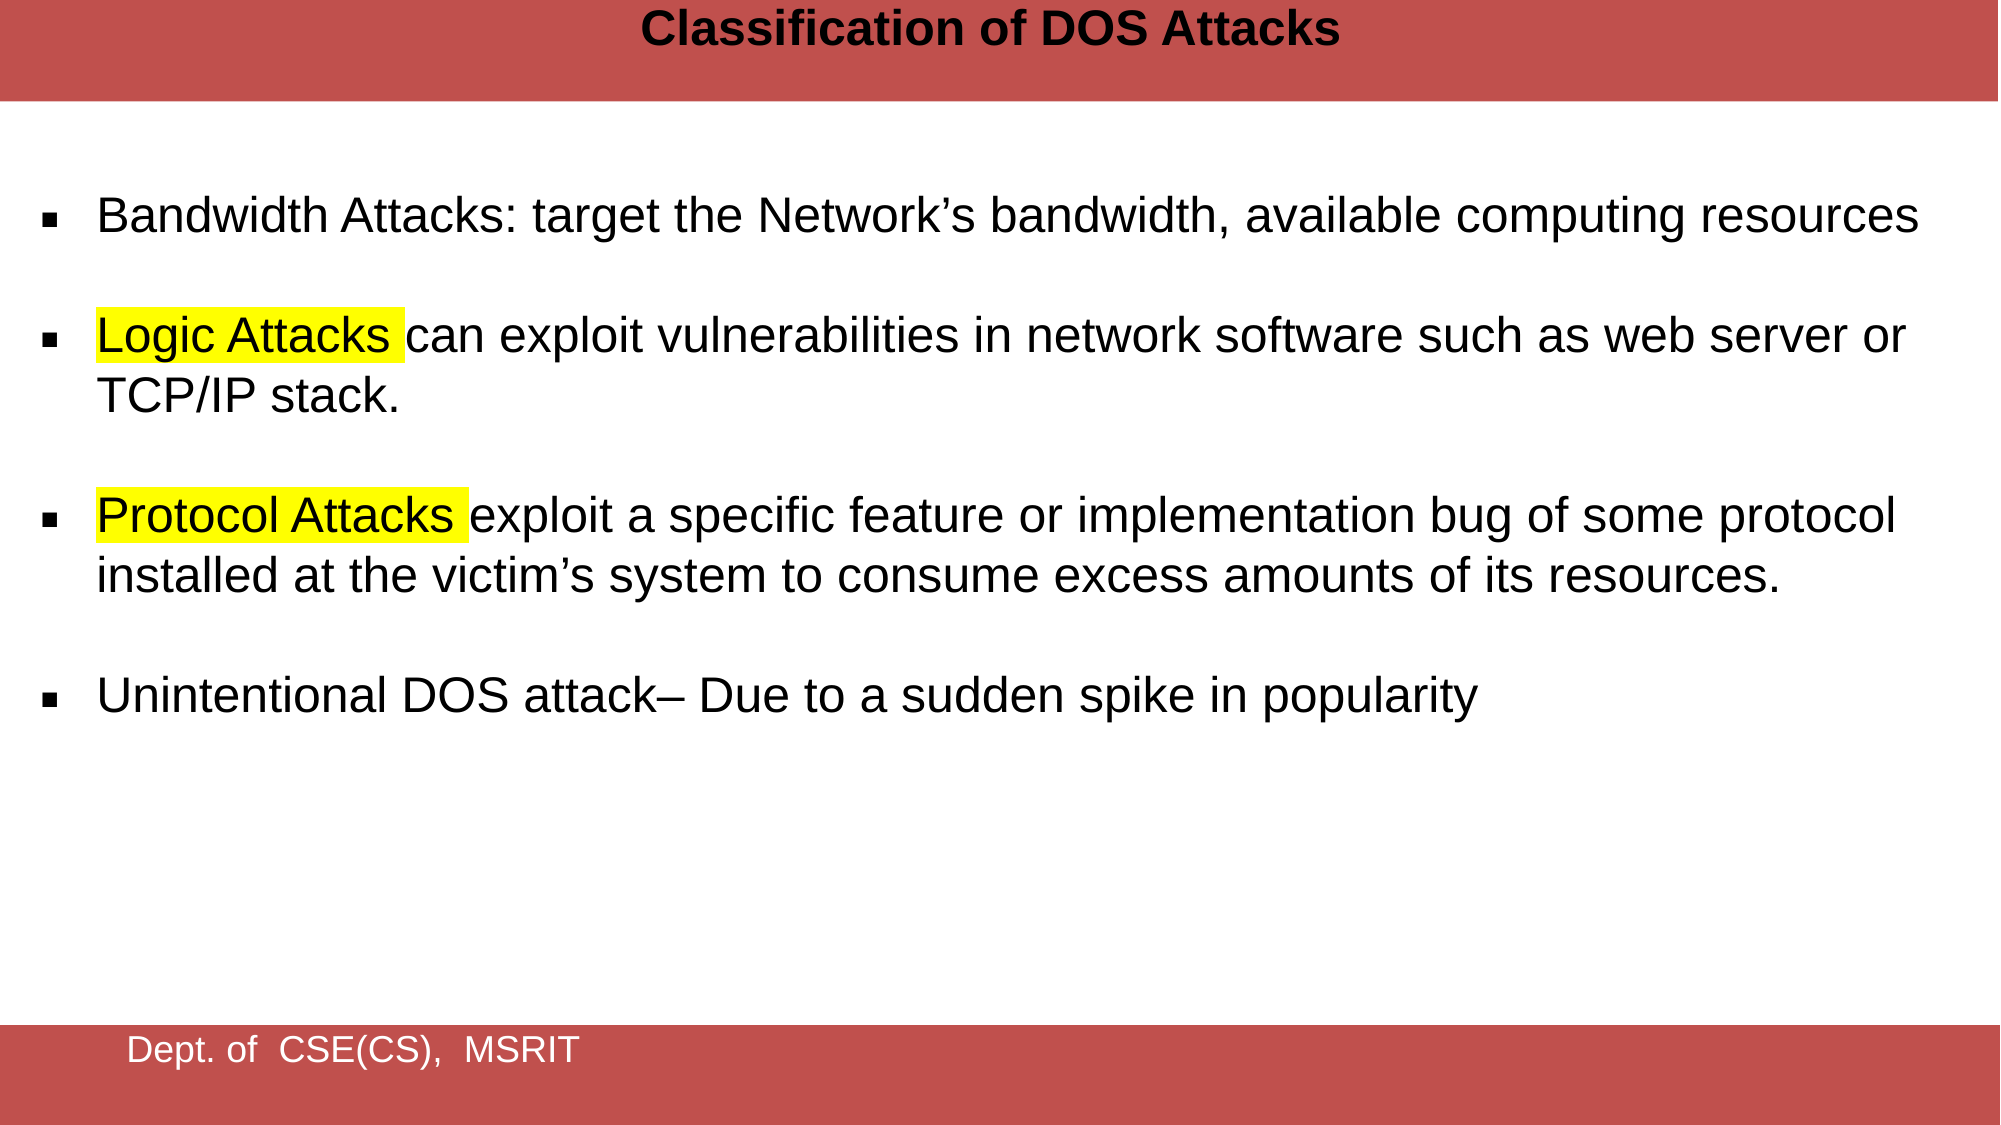

Classification of DOS Attacks
Bandwidth Attacks: target the Network’s bandwidth, available computing resources

Logic Attacks can exploit vulnerabilities in network software such as web server or TCP/IP stack.

Protocol Attacks exploit a specific feature or implementation bug of some protocol installed at the victim’s system to consume excess amounts of its resources.

Unintentional DOS attack– Due to a sudden spike in popularity

Dept. of  CSE(CS),  MSRIT